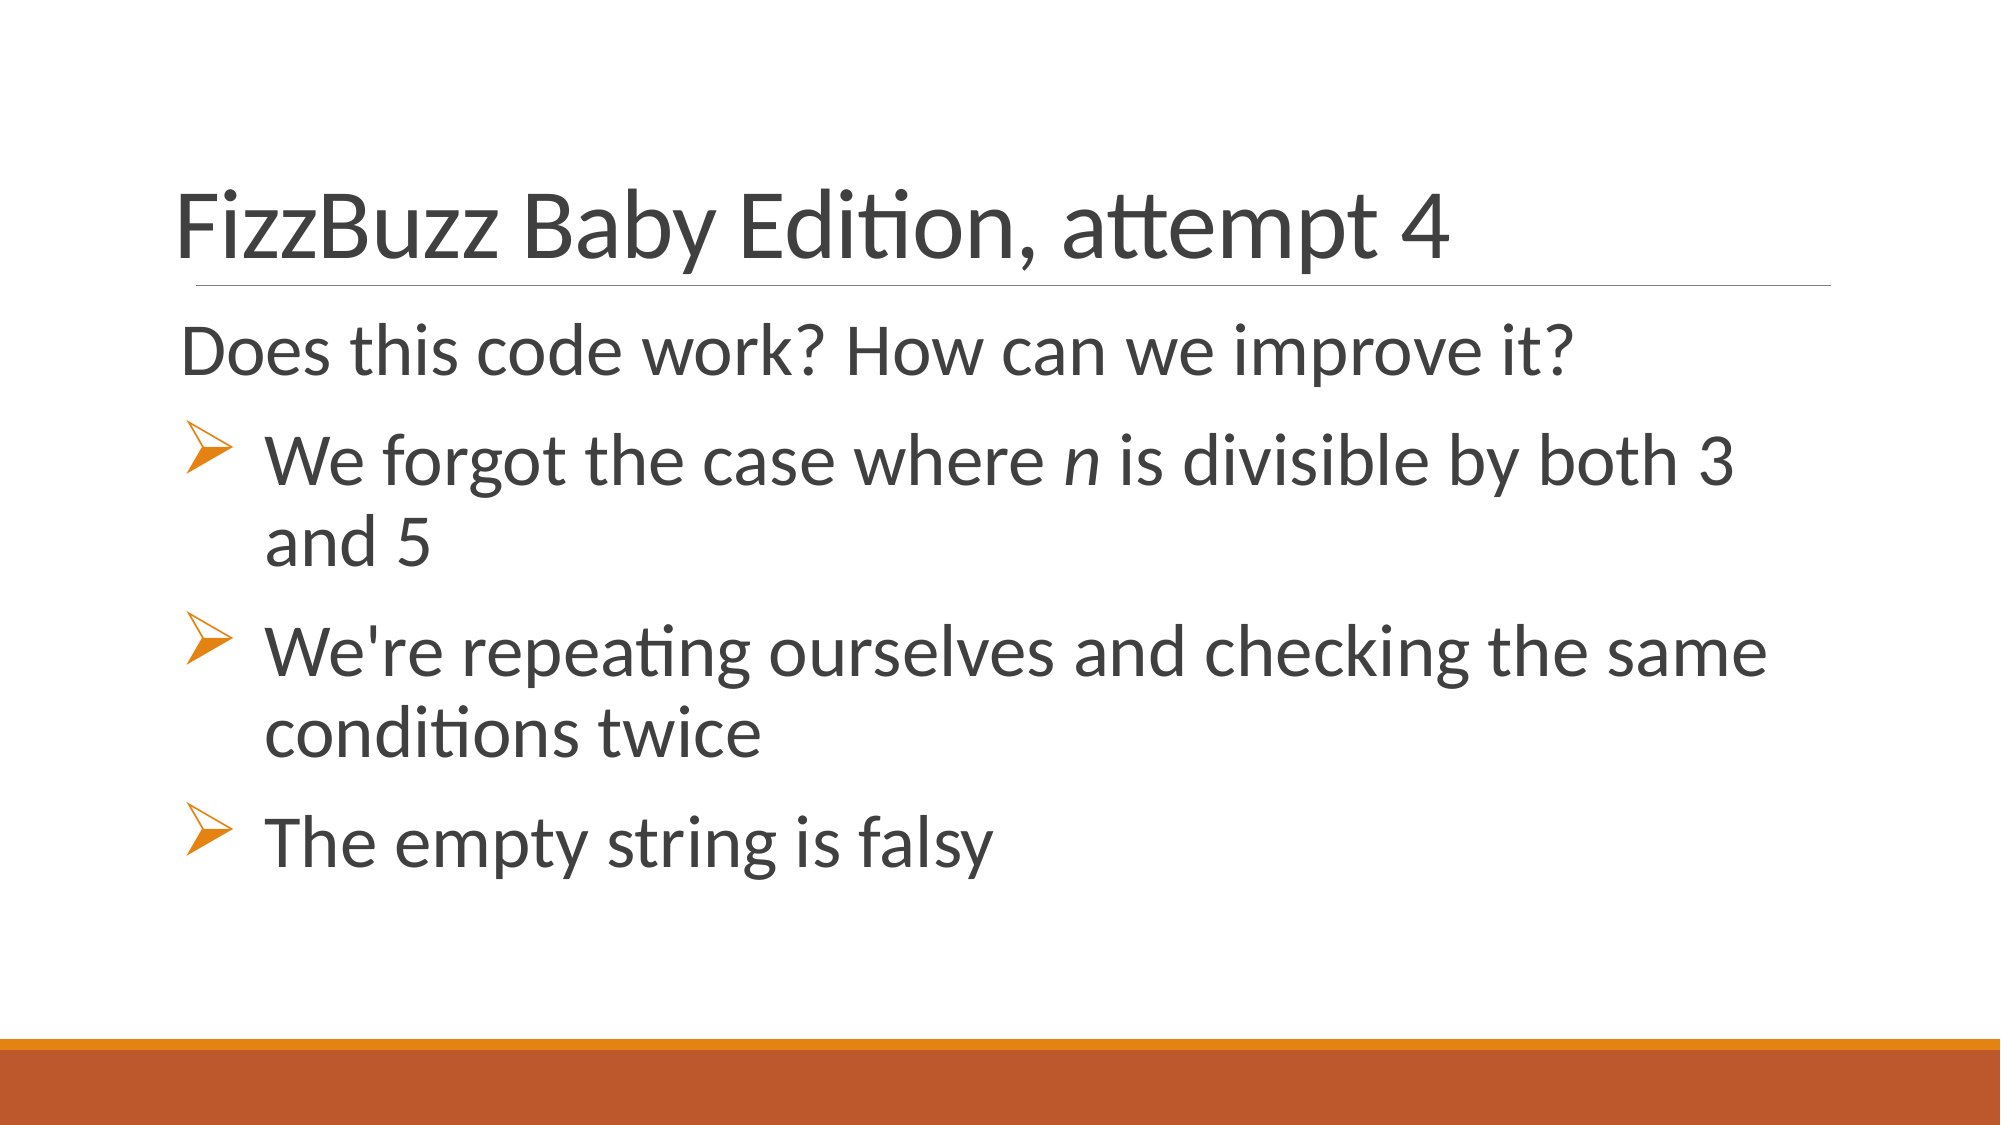

# FizzBuzz Baby Edition, attempt 4
Does this code work? How can we improve it?
We forgot the case where n is divisible by both 3 and 5
We're repeating ourselves and checking the same conditions twice
The empty string is falsy